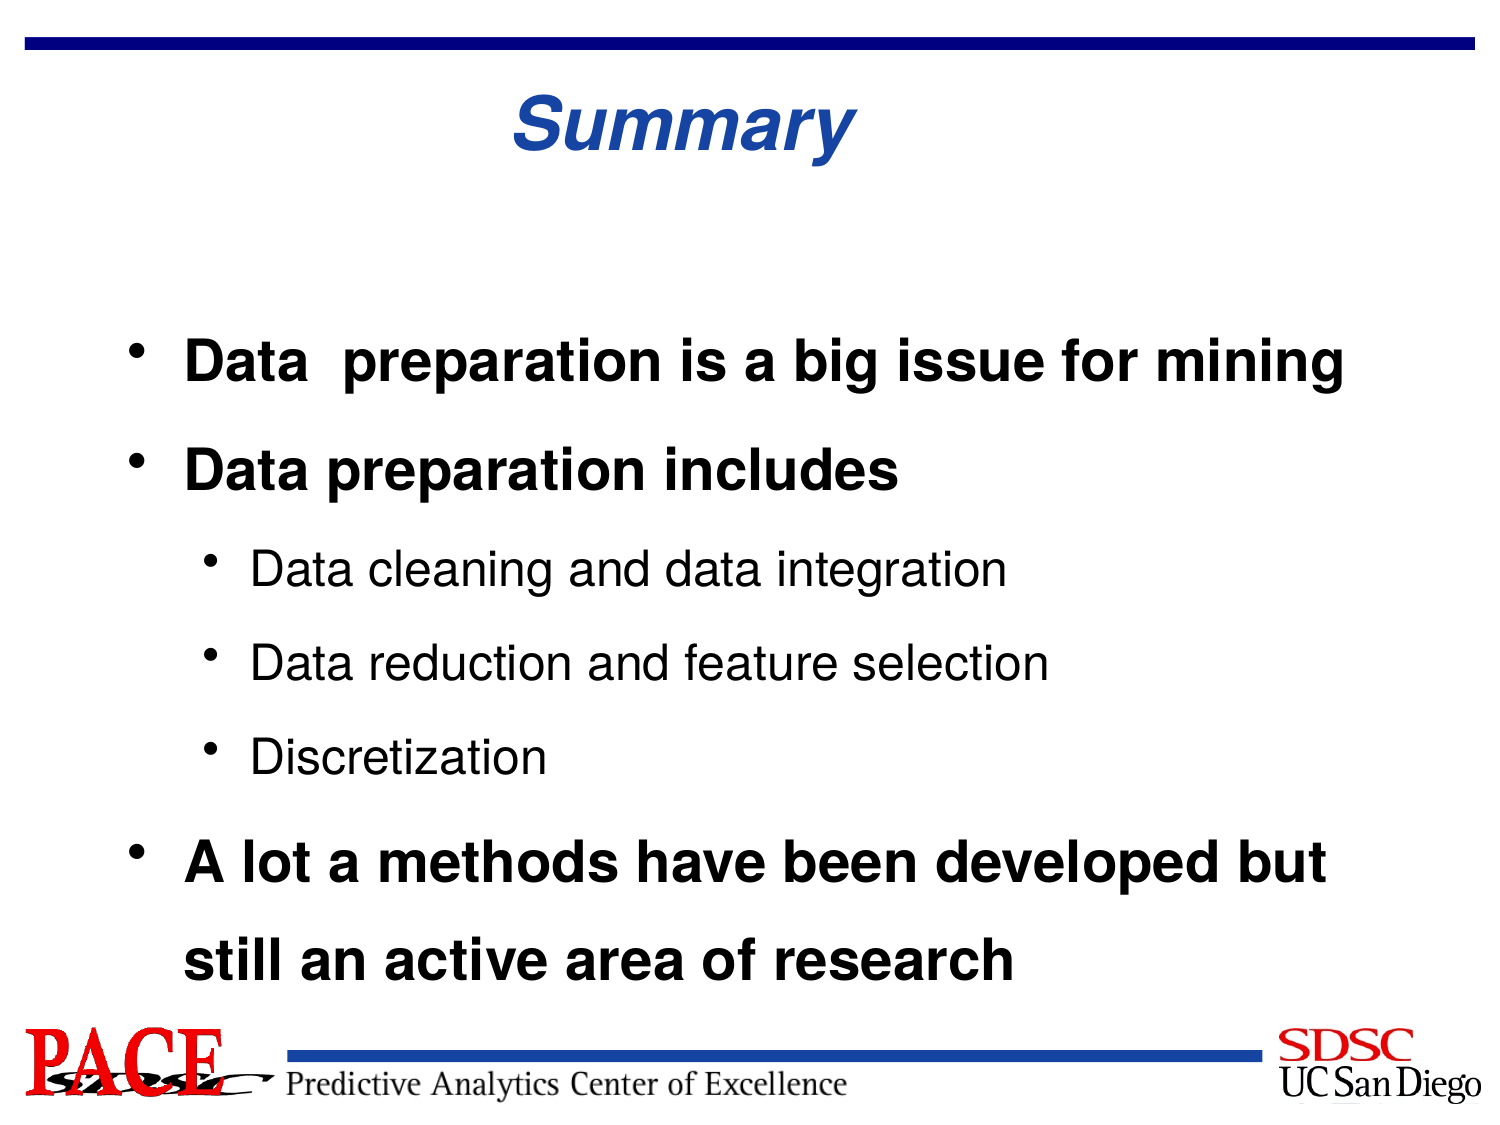

# Summary
Data  preparation is a big issue for mining
Data preparation includes
Data cleaning and data integration
Data reduction and feature selection
Discretization
A lot a methods have been developed but still an active area of research